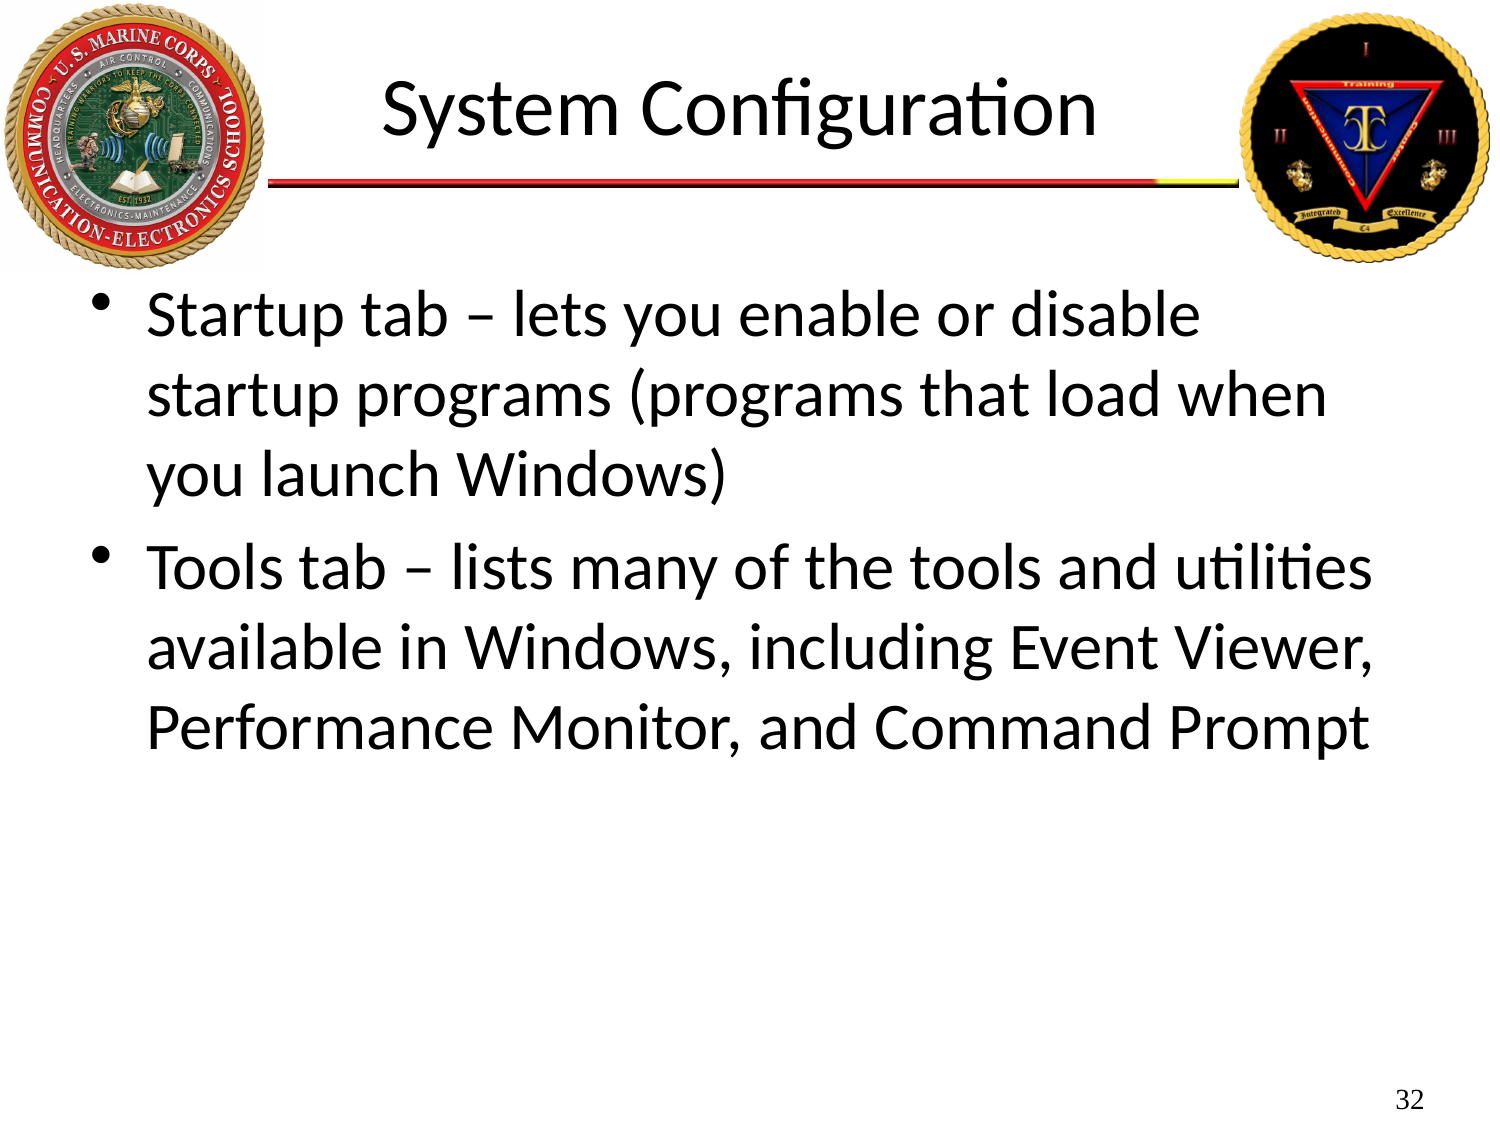

# System Configuration
Startup tab – lets you enable or disable startup programs (programs that load when you launch Windows)
Tools tab – lists many of the tools and utilities available in Windows, including Event Viewer, Performance Monitor, and Command Prompt